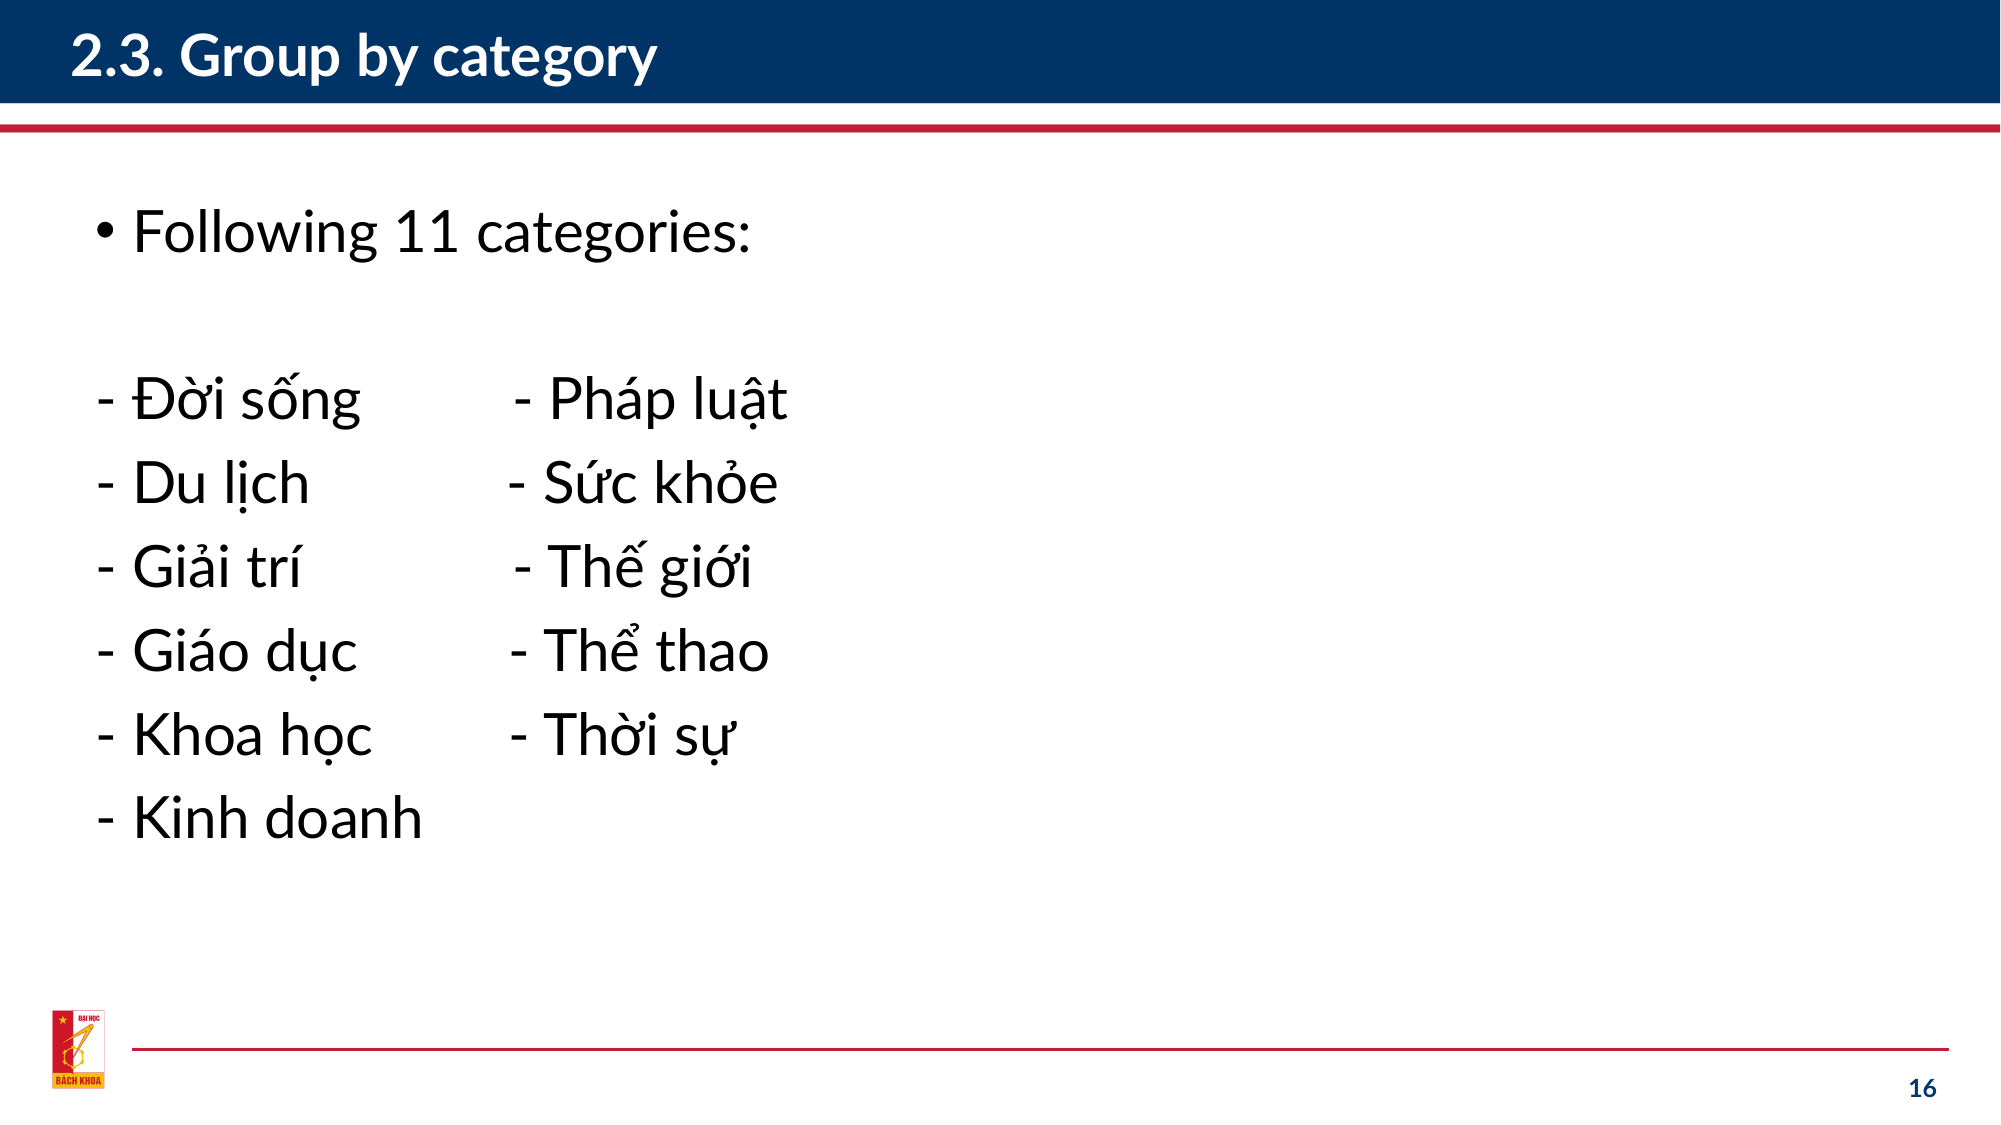

# 2.3. Group by category

Following 11 categories:

- Đời sống          - Pháp luật
- Du lịch             - Sức khỏe
- Giải trí              - Thế giới
- Giáo dục          - Thể thao
- Khoa học         - Thời sự
- Kinh doanh
16